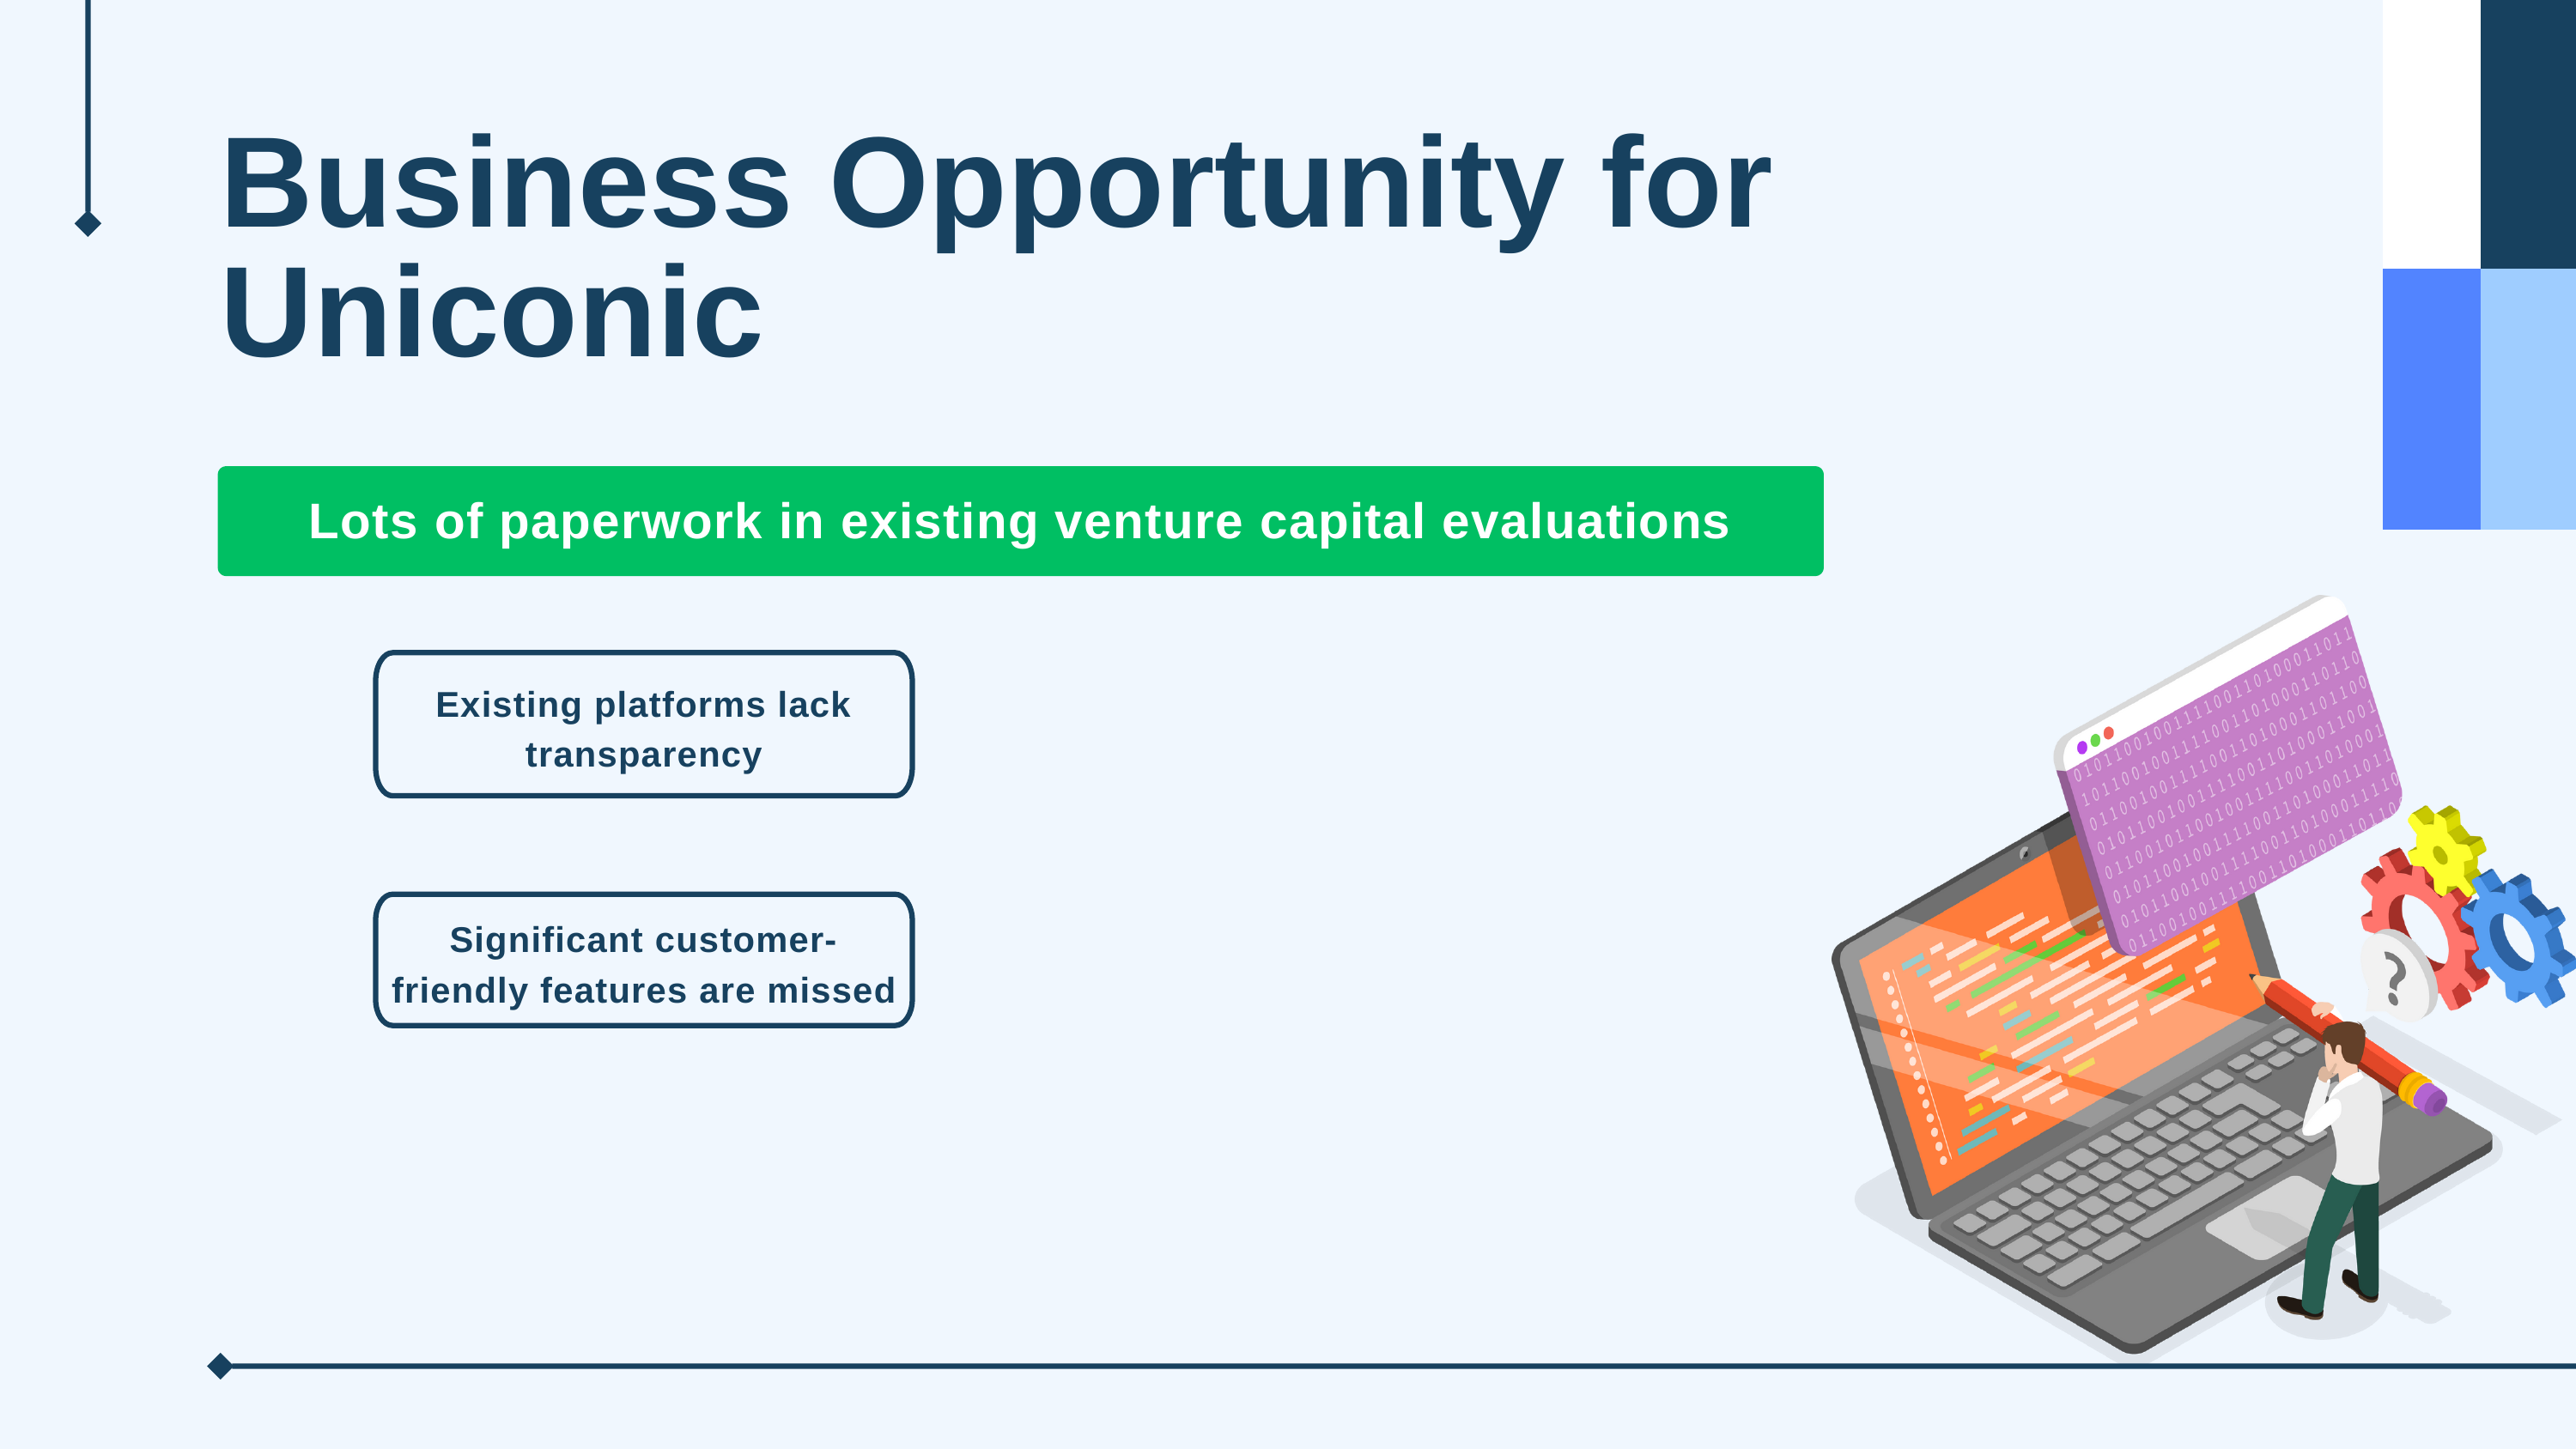

Business Opportunity for
Uniconic

Lots of paperwork in existing venture capital evaluations

Existing platforms lack transparency

Significant customer-friendly features are missed